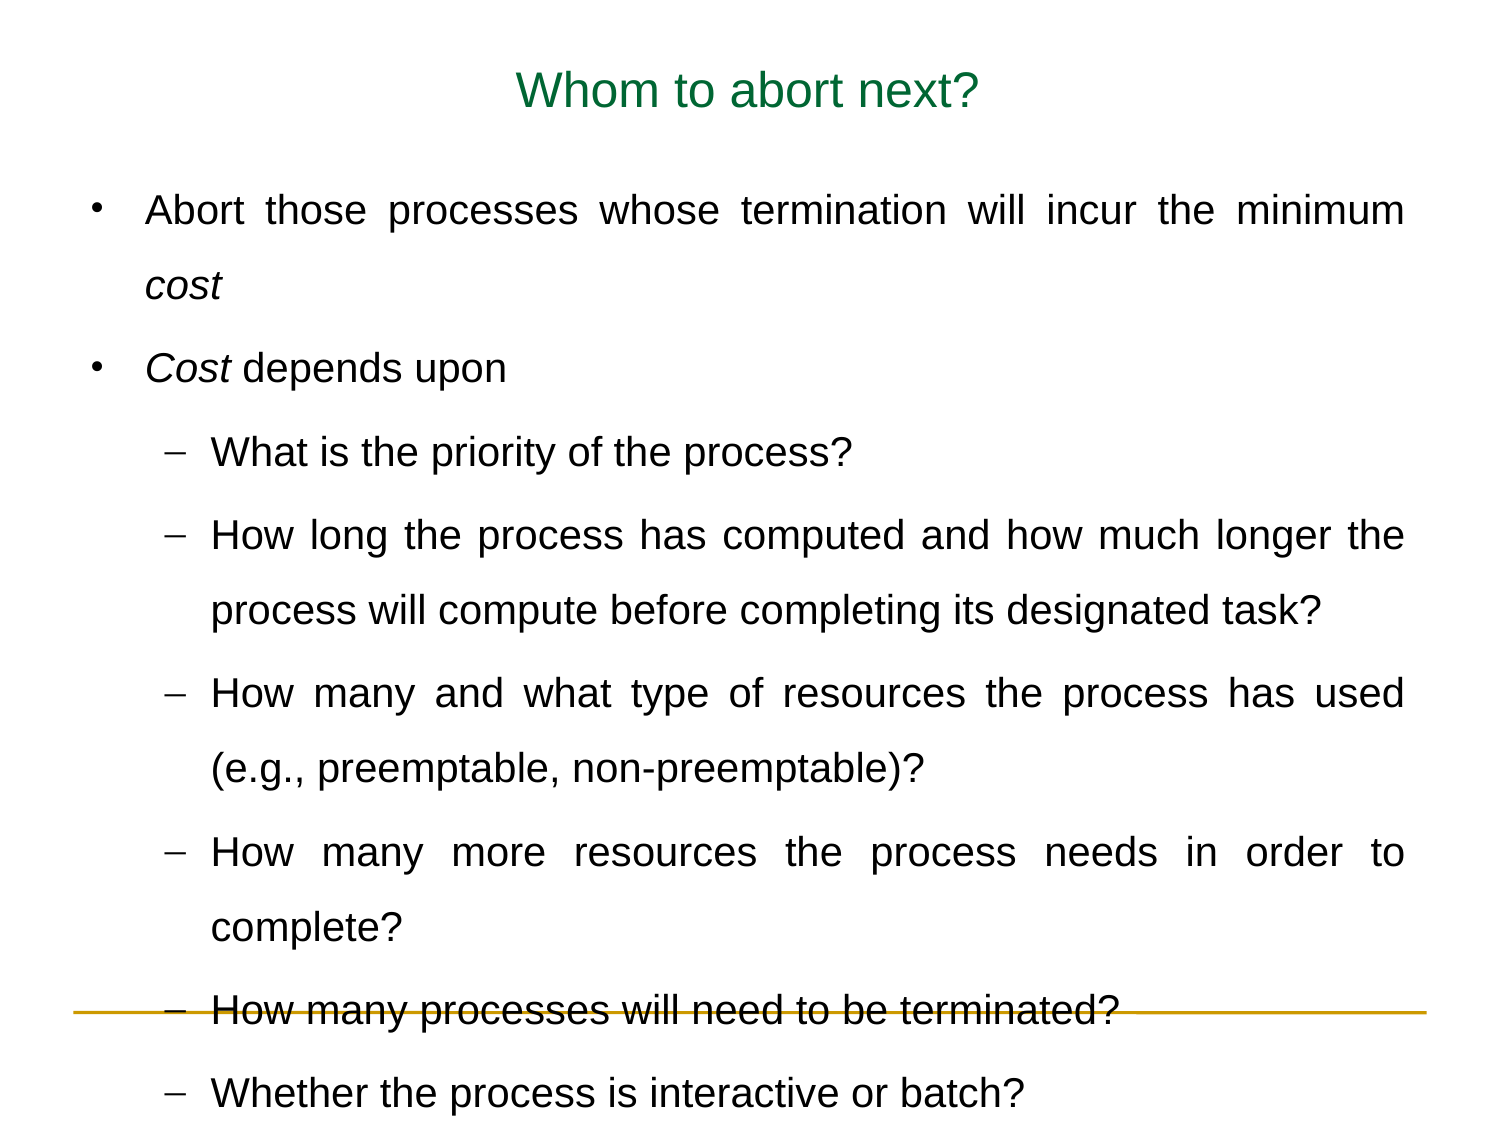

Whom to abort next?
Abort those processes whose termination will incur the minimum cost
Cost depends upon
What is the priority of the process?
How long the process has computed and how much longer the process will compute before completing its designated task?
How many and what type of resources the process has used (e.g., preemptable, non-preemptable)?
How many more resources the process needs in order to complete?
How many processes will need to be terminated?
Whether the process is interactive or batch?